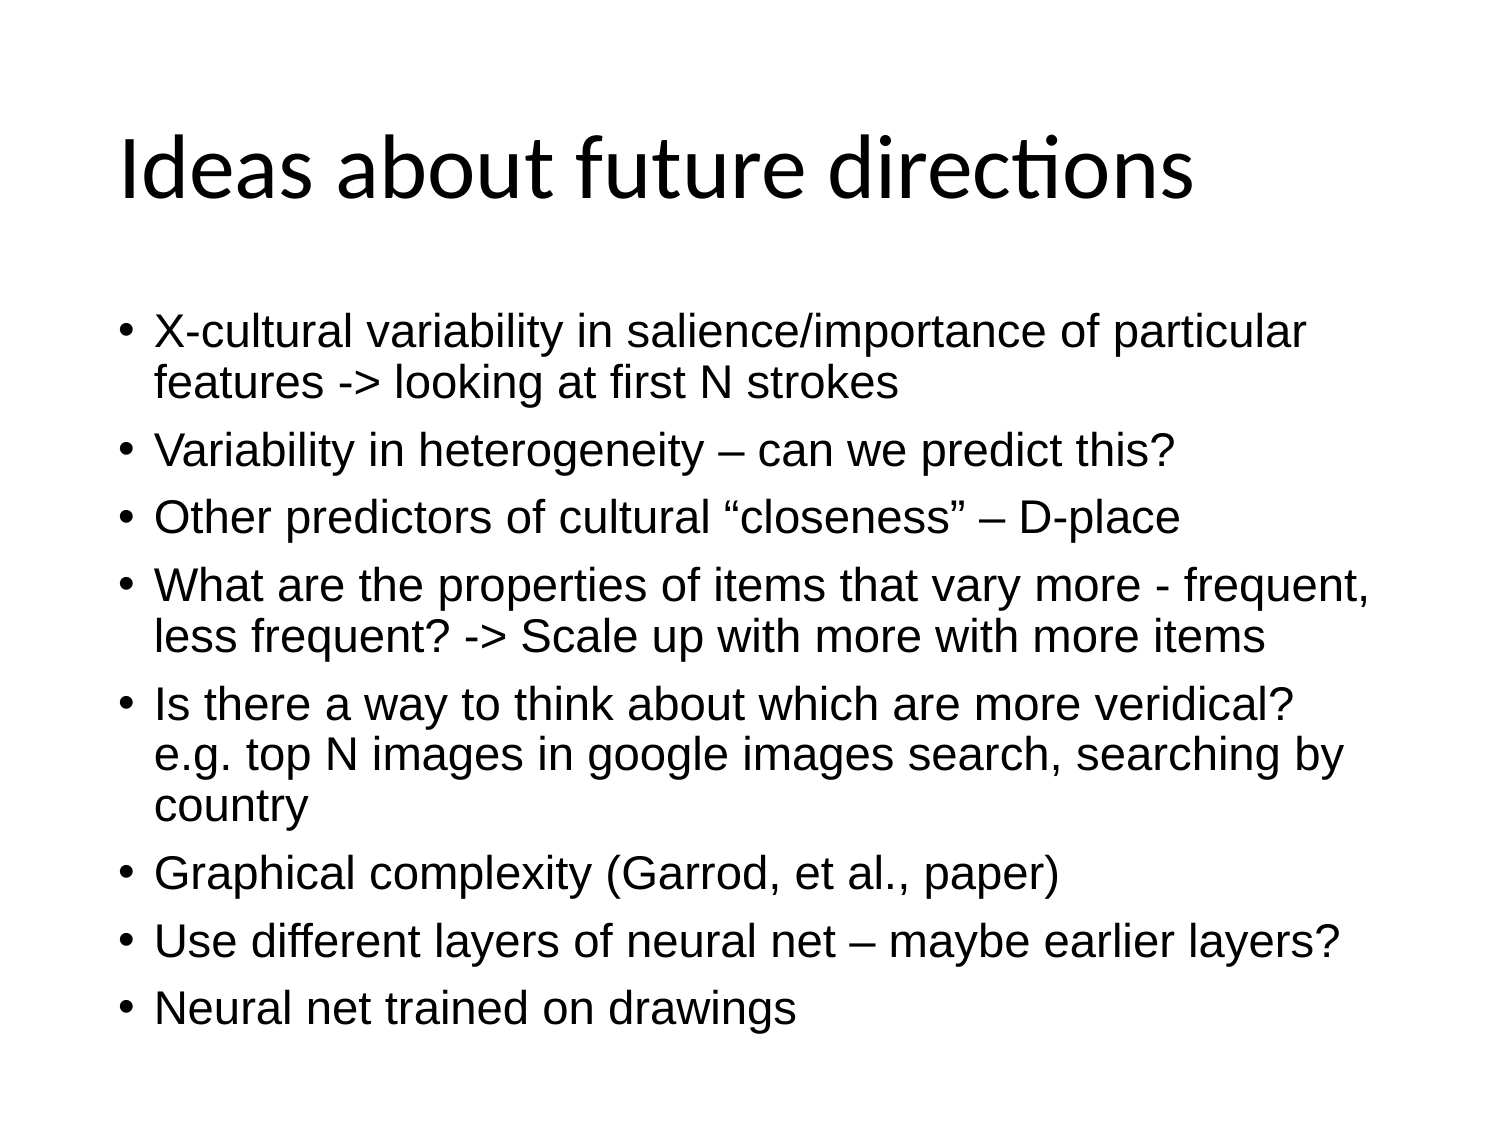

# Ideas about future directions
X-cultural variability in salience/importance of particular features -> looking at first N strokes
Variability in heterogeneity – can we predict this?
Other predictors of cultural “closeness” – D-place
What are the properties of items that vary more - frequent, less frequent? -> Scale up with more with more items
Is there a way to think about which are more veridical? e.g. top N images in google images search, searching by country
Graphical complexity (Garrod, et al., paper)
Use different layers of neural net – maybe earlier layers?
Neural net trained on drawings